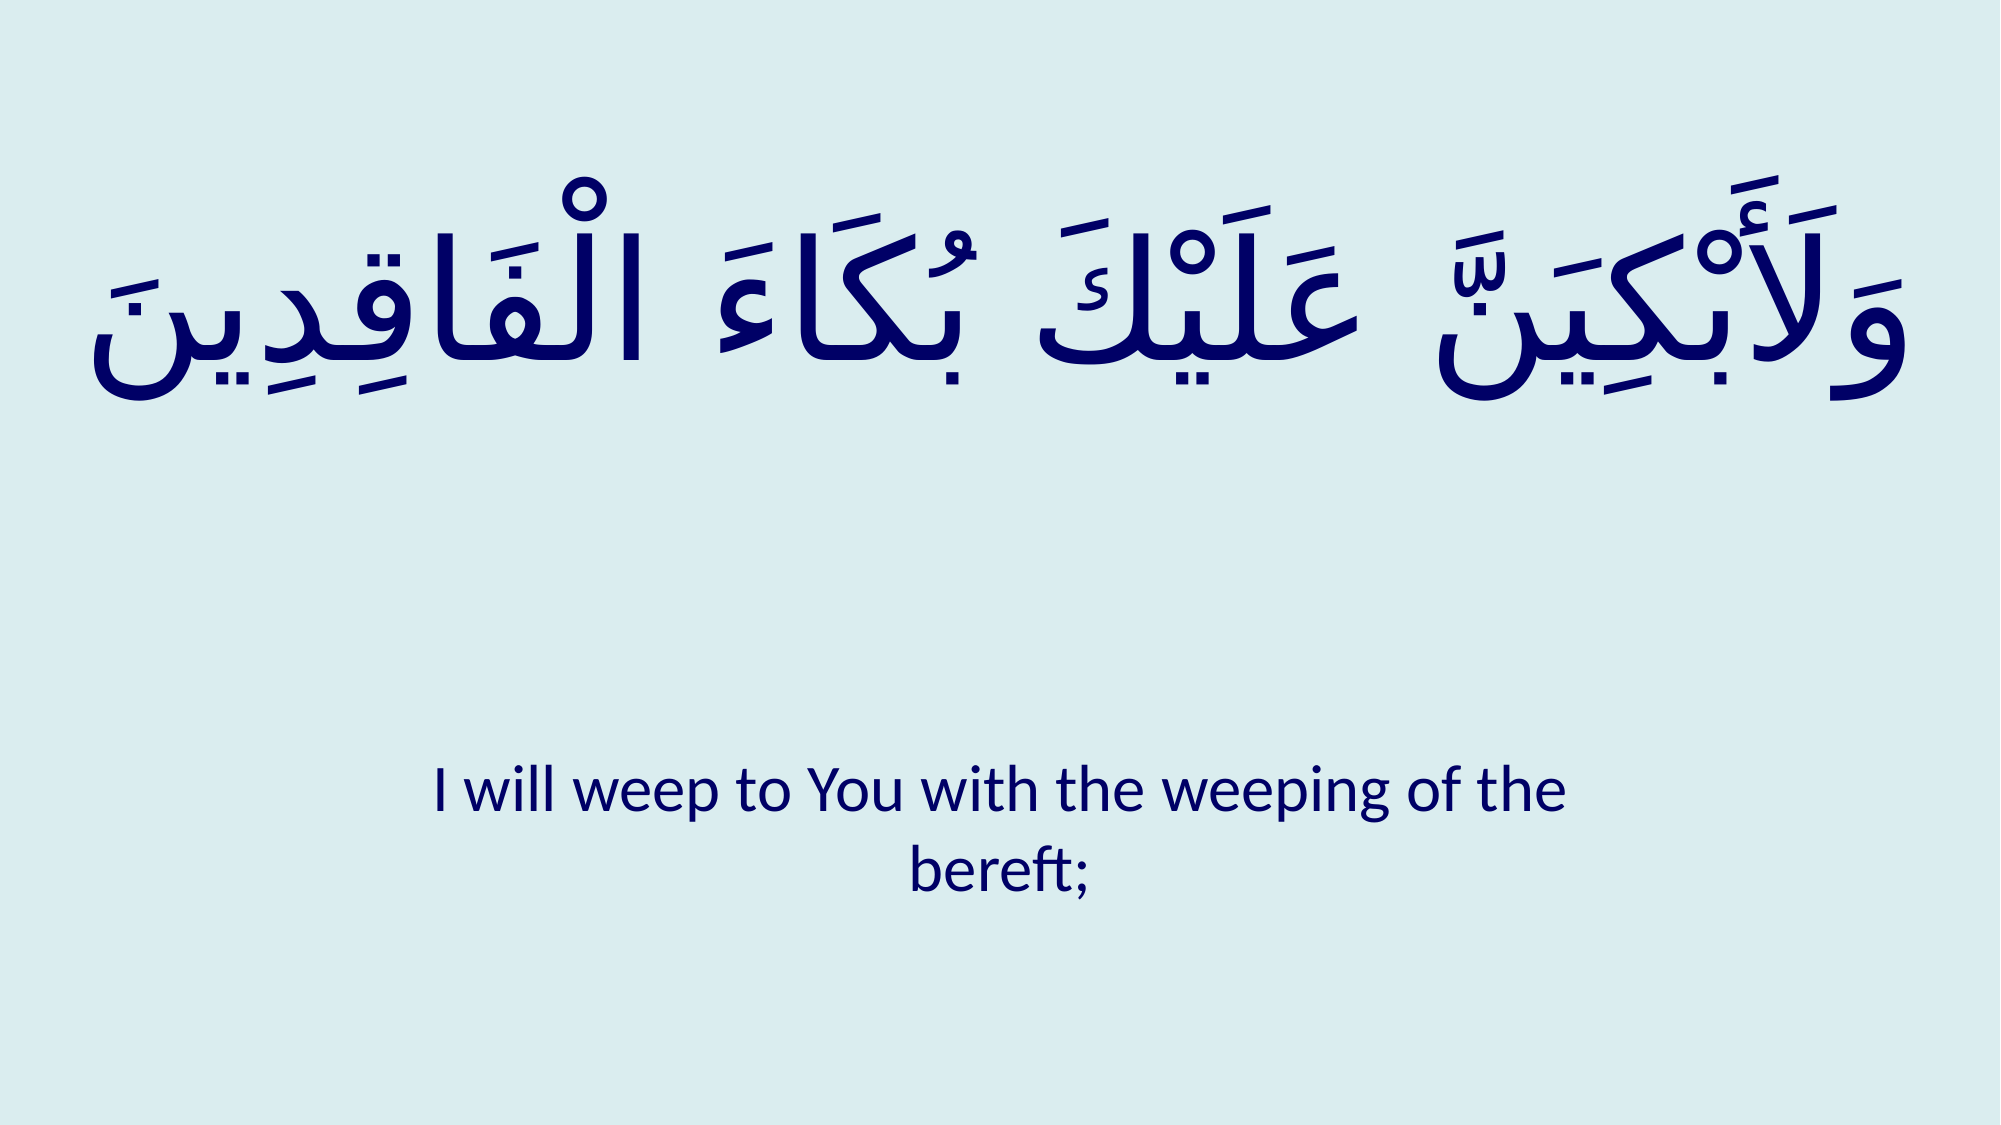

# وَلَأَبْكِیَنَّ عَلَیْكَ بُكَاءَ الْفَاقِدِینَ
I will weep to You with the weeping of the bereft;